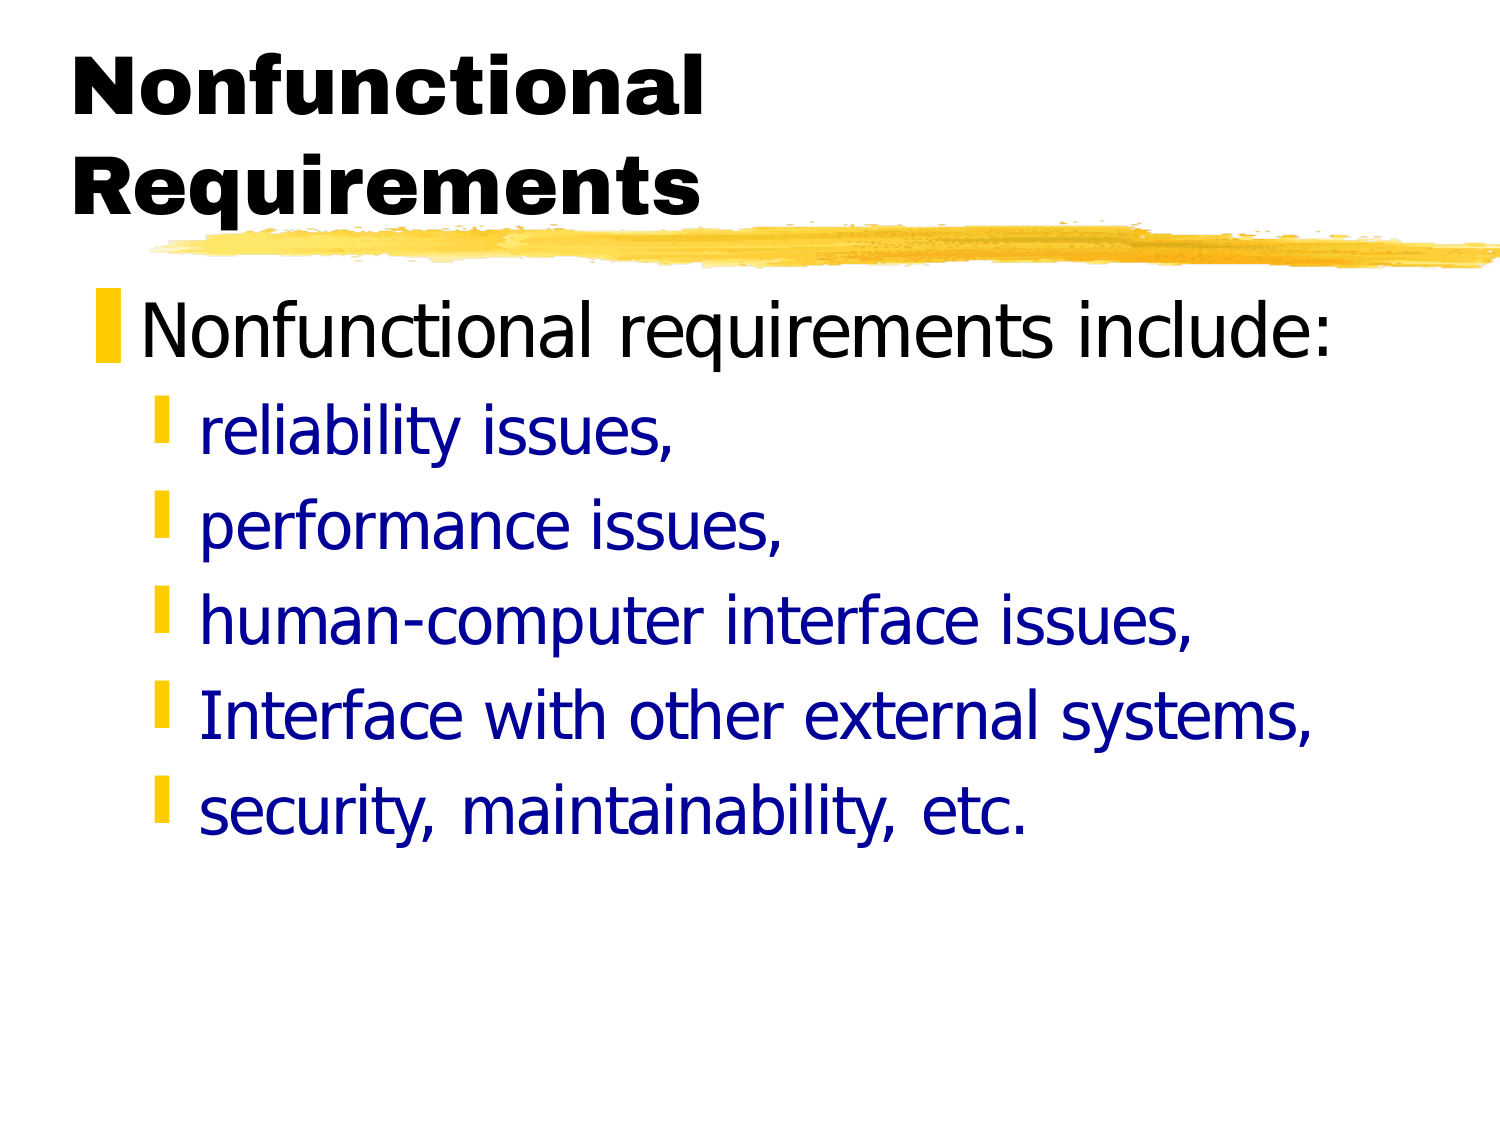

# Nonfunctional Requirements
Nonfunctional requirements include:
reliability issues,
performance issues,
human-computer interface issues,
Interface with other external systems,
security, maintainability, etc.
26